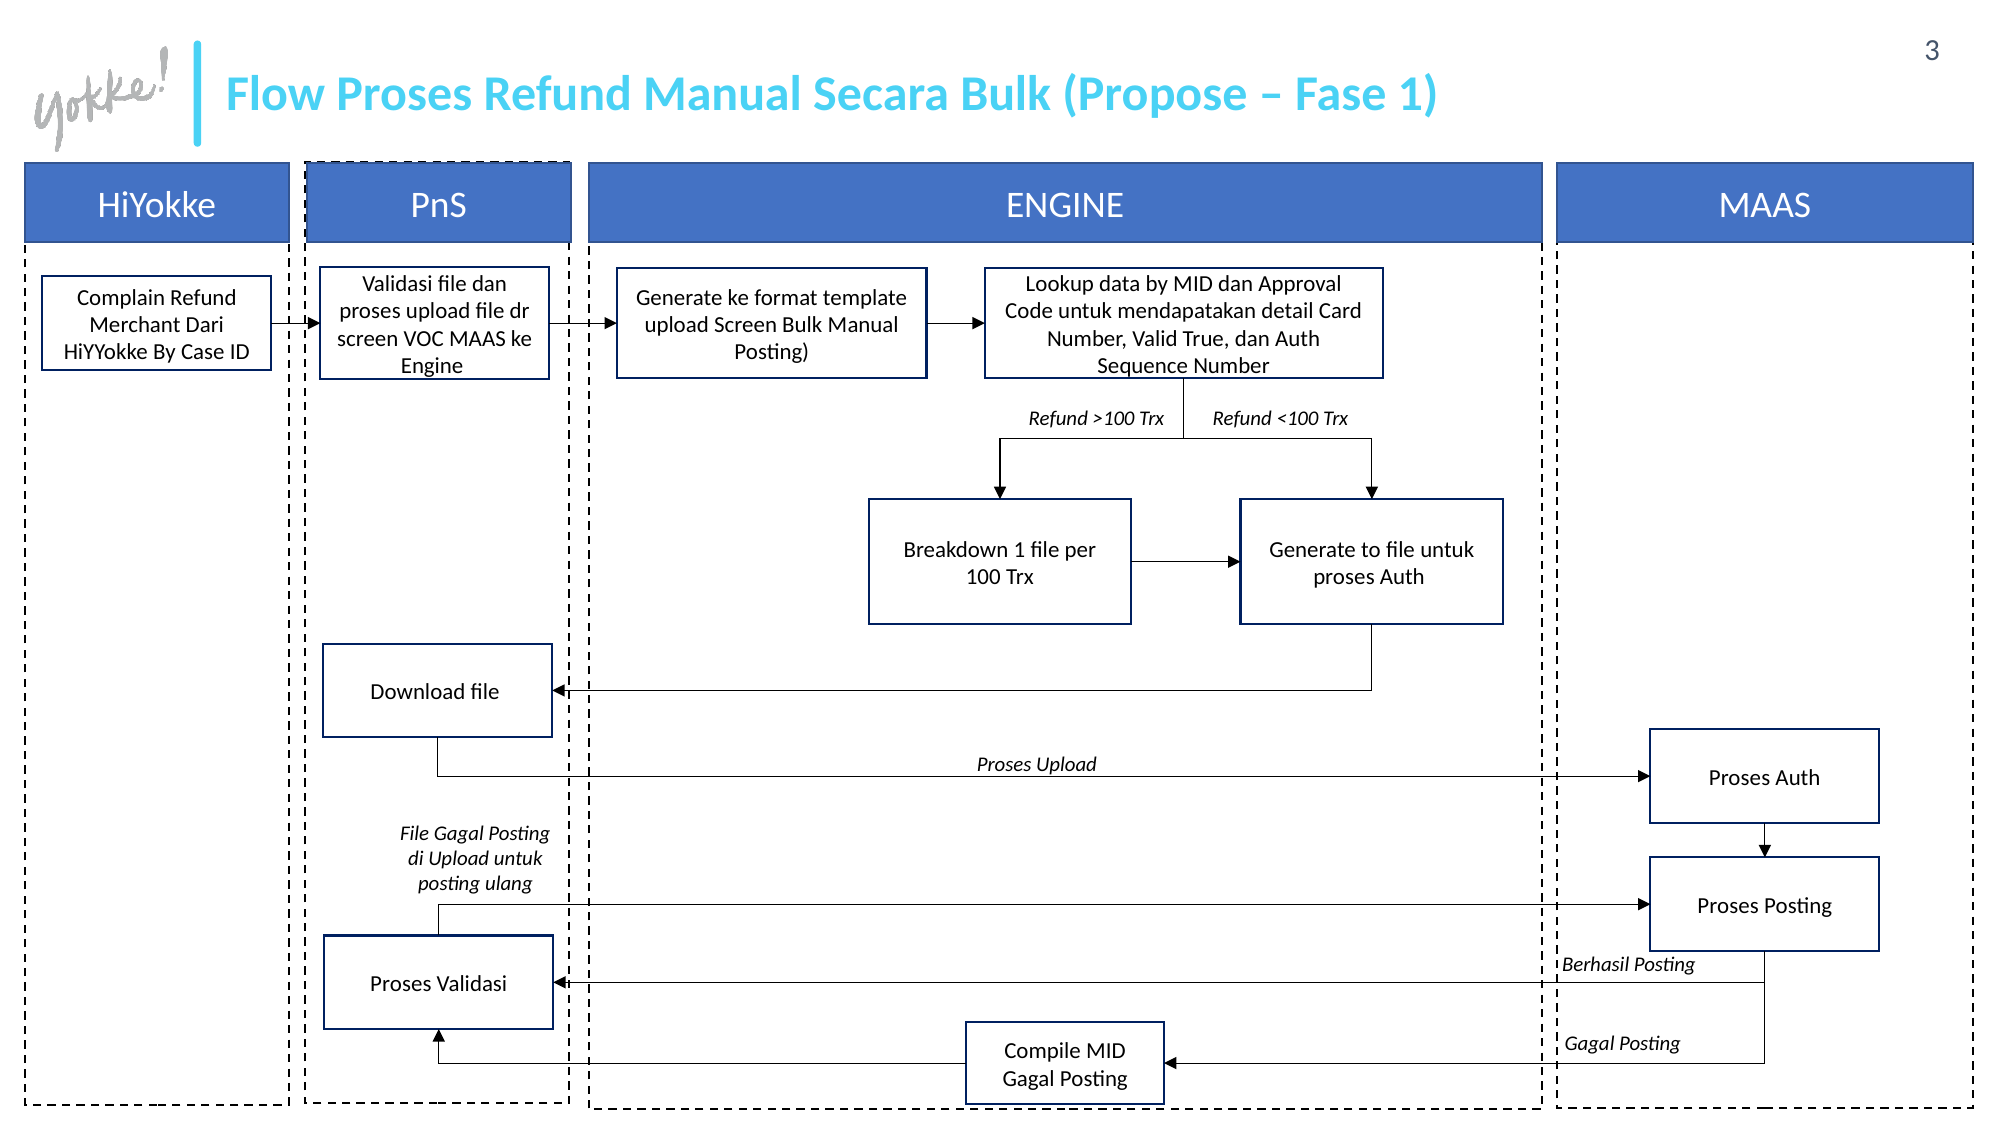

# Flow Proses Refund Manual Secara Bulk (Propose – Fase 1)

PnS
ENGINE
MAAS
HiYokke

Validasi file dan proses upload file dr screen VOC MAAS ke Engine
Lookup data by MID dan Approval Code untuk mendapatakan detail Card Number, Valid True, dan Auth Sequence Number
Generate ke format template upload Screen Bulk Manual Posting)
Complain Refund Merchant Dari HiYYokke By Case ID
Refund >100 Trx
Refund <100 Trx
Generate to file untuk proses Auth
Breakdown 1 file per 100 Trx
Download file
Proses Auth
Proses Upload
File Gagal Posting di Upload untuk posting ulang
Proses Posting
Proses Validasi
Berhasil Posting
Gagal Posting
Compile MID Gagal Posting